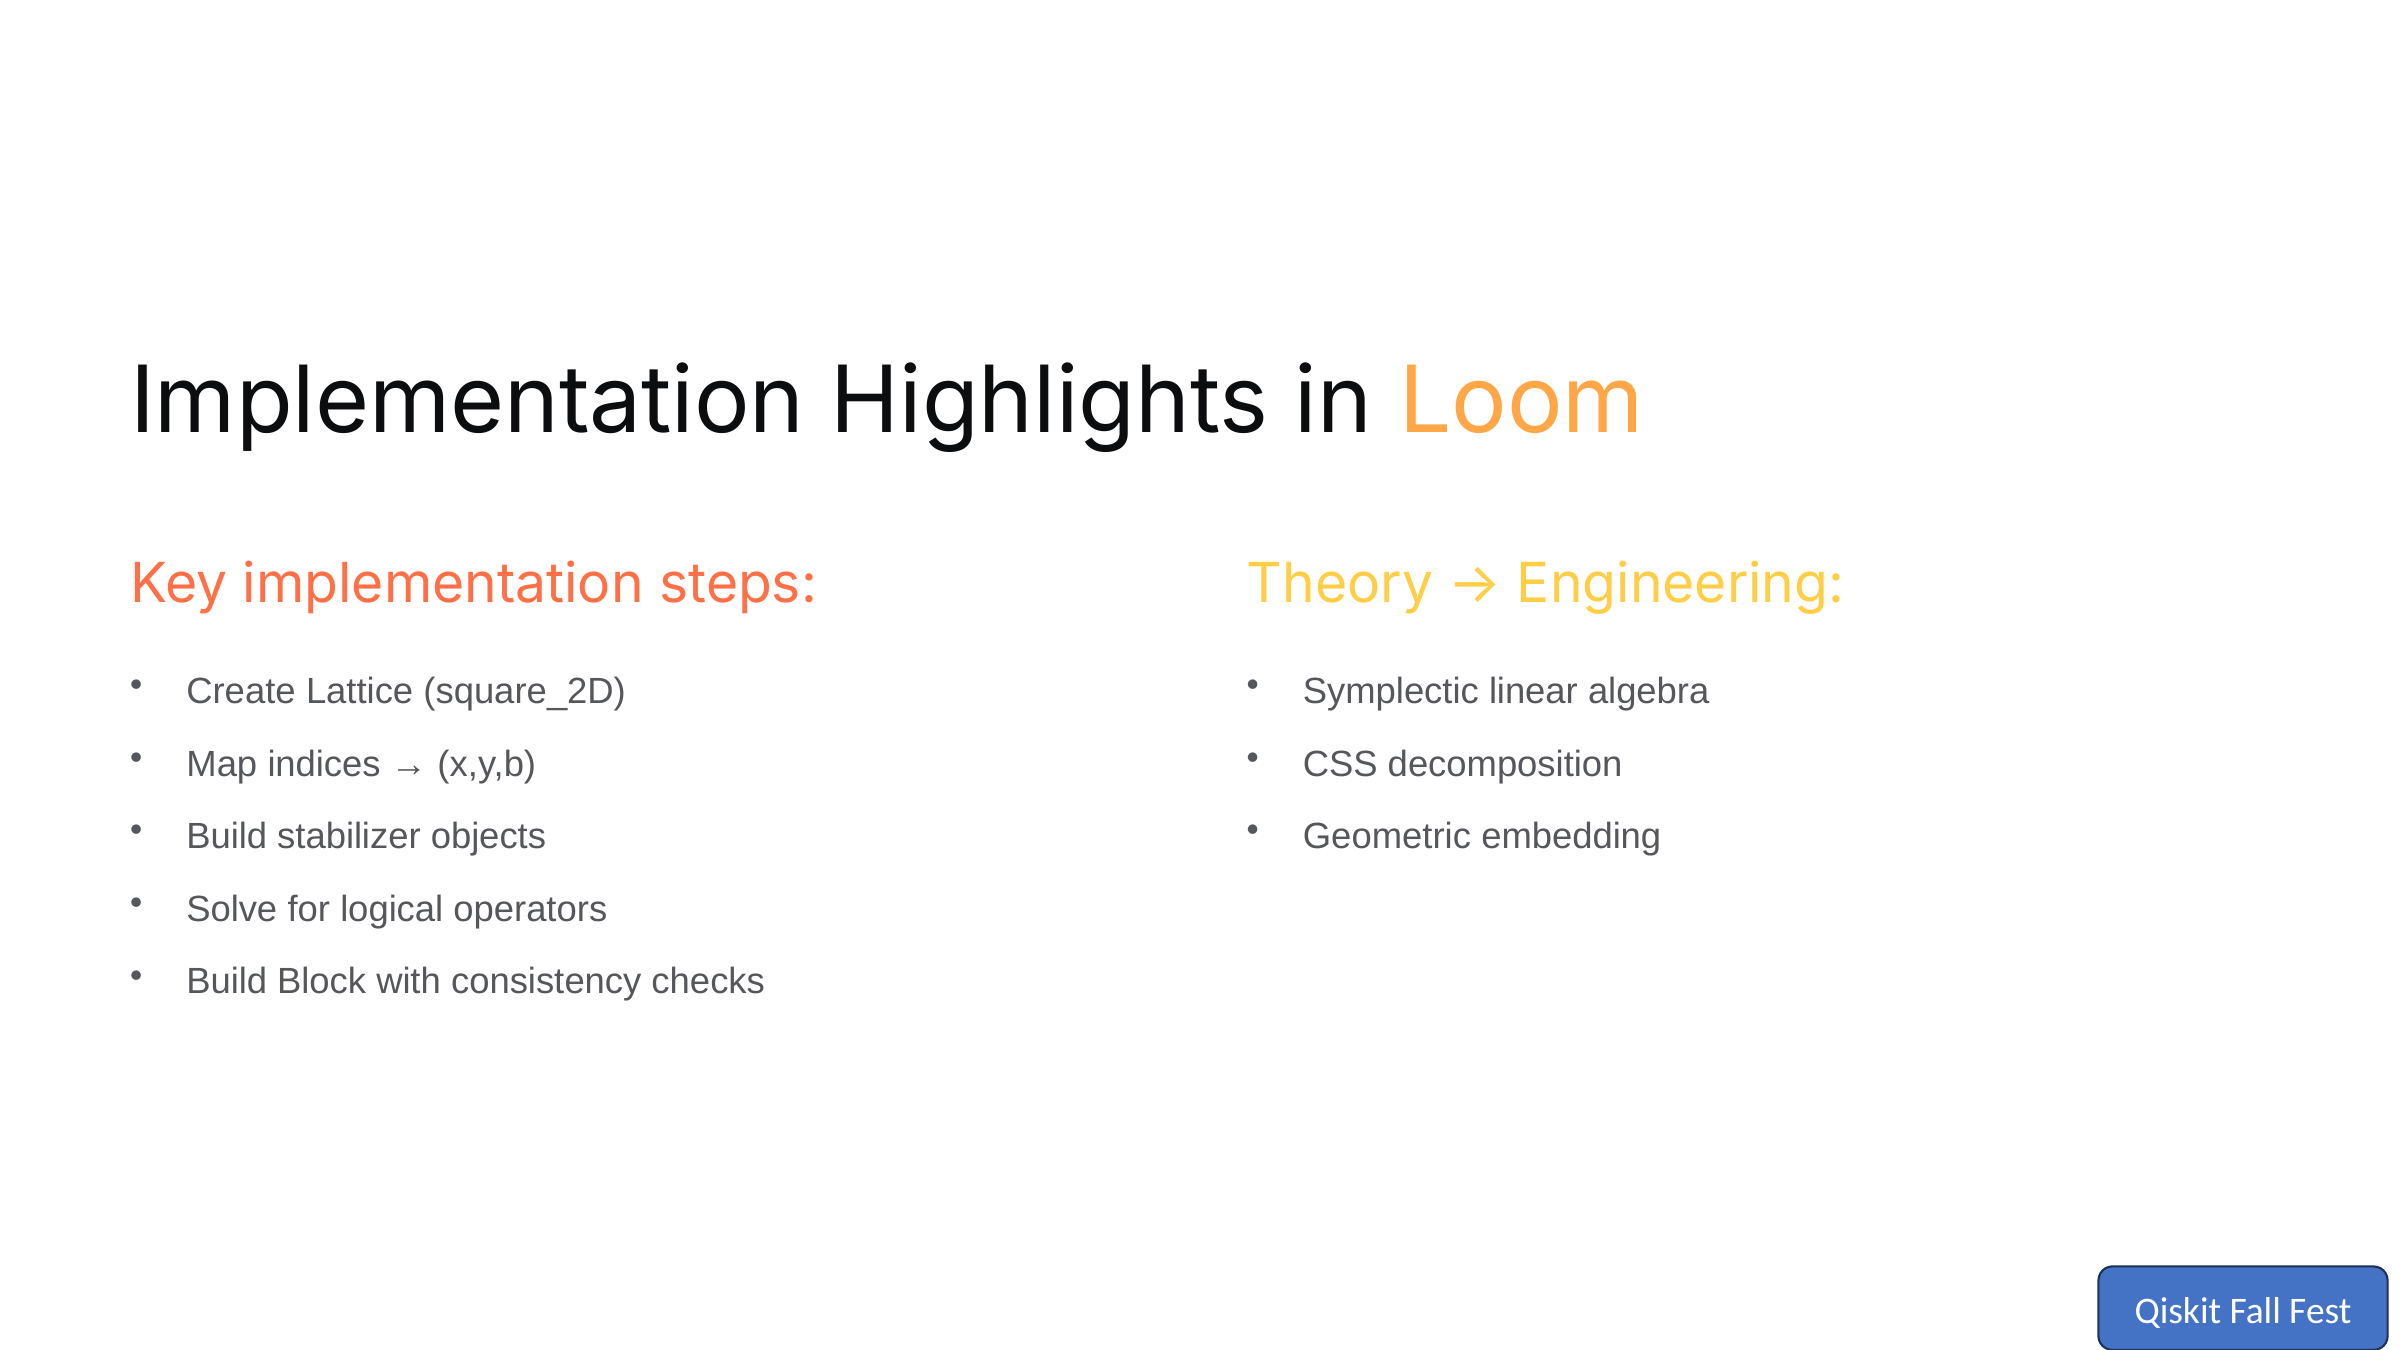

Implementation Highlights in Loom
Key implementation steps:
Theory → Engineering:
Create Lattice (square_2D)
Symplectic linear algebra
Map indices → (x,y,b)
CSS decomposition
Build stabilizer objects
Geometric embedding
Solve for logical operators
Build Block with consistency checks
Qiskit Fall Fest